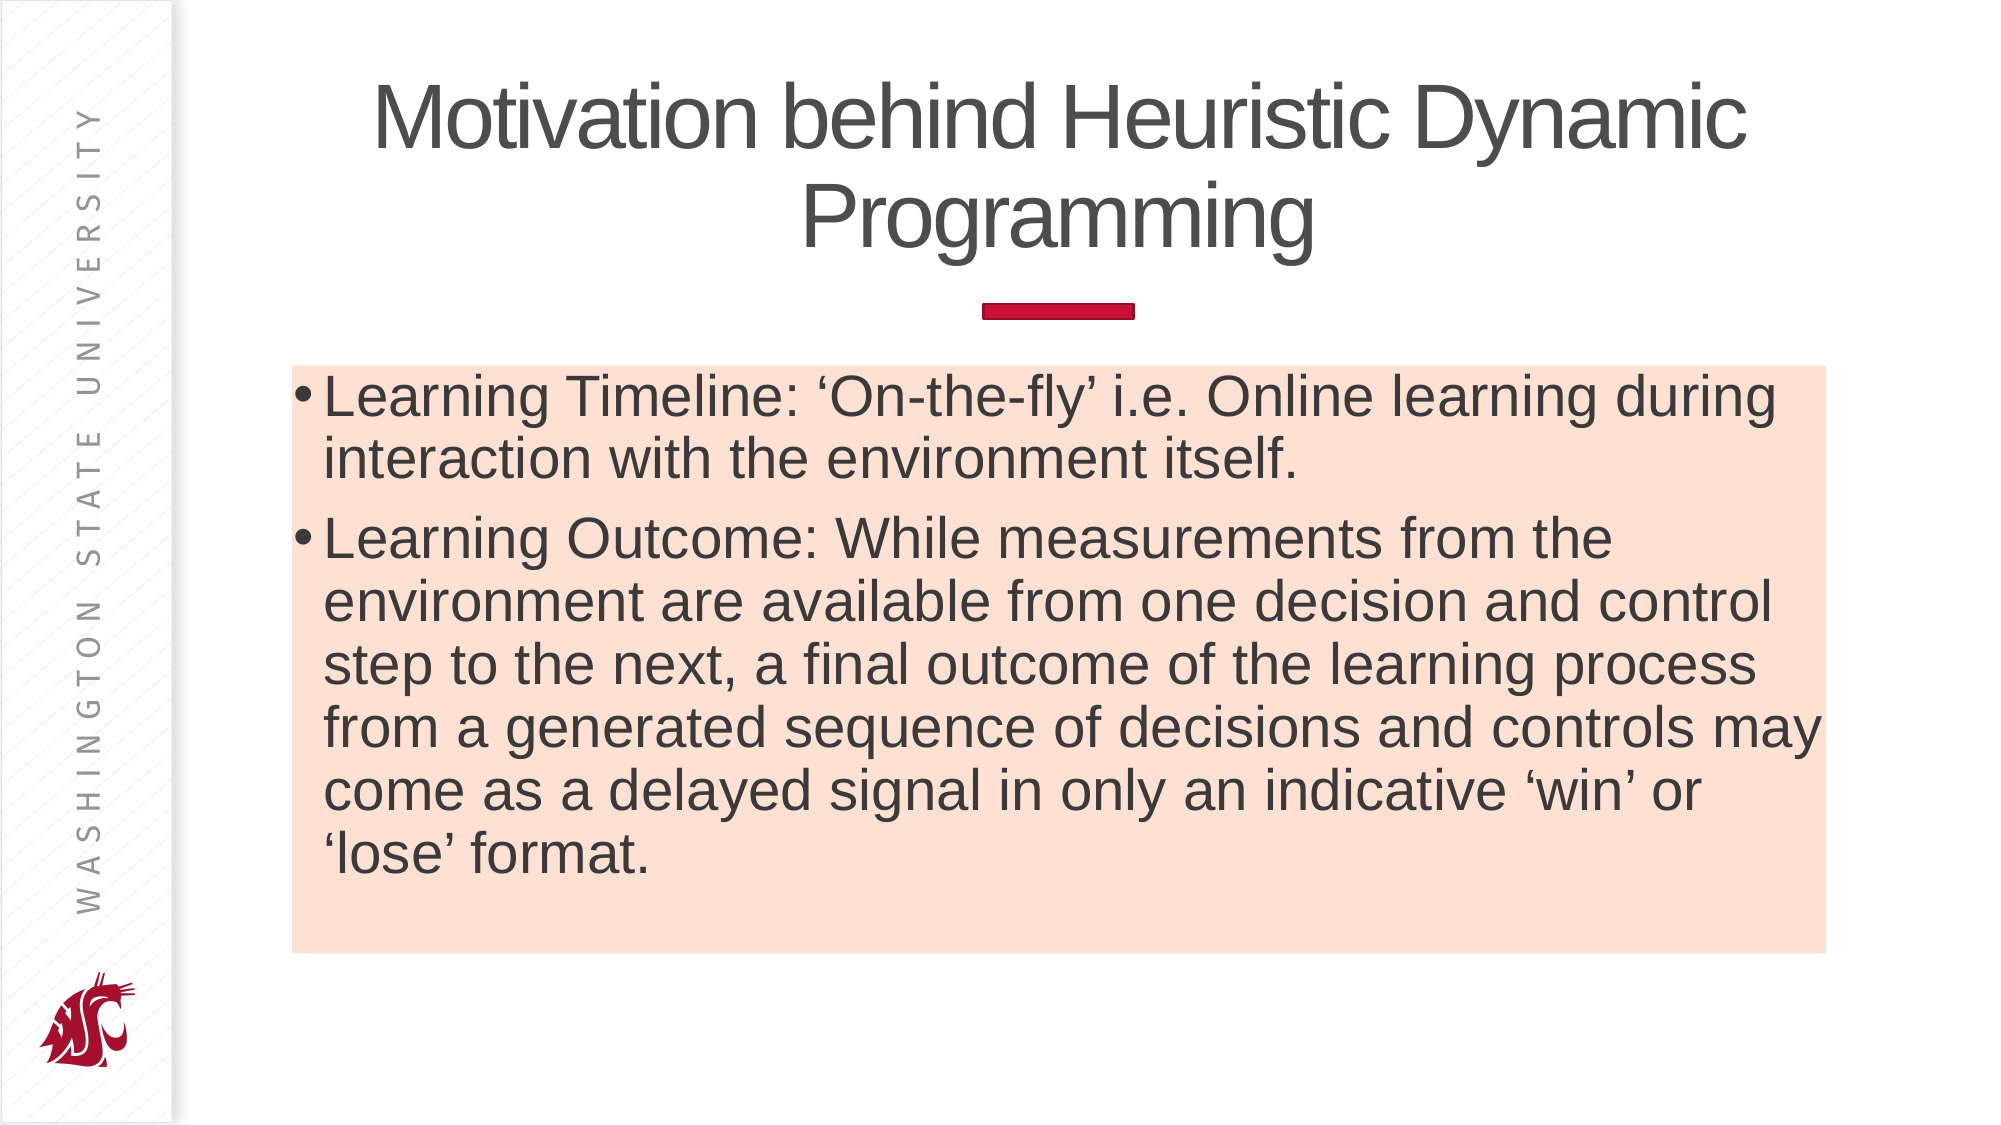

# Motivation behind Heuristic Dynamic Programming
Learning Timeline: ‘On-the-fly’ i.e. Online learning during interaction with the environment itself.
Learning Outcome: While measurements from the environment are available from one decision and control step to the next, a final outcome of the learning process from a generated sequence of decisions and controls may come as a delayed signal in only an indicative ‘win’ or ‘lose’ format.